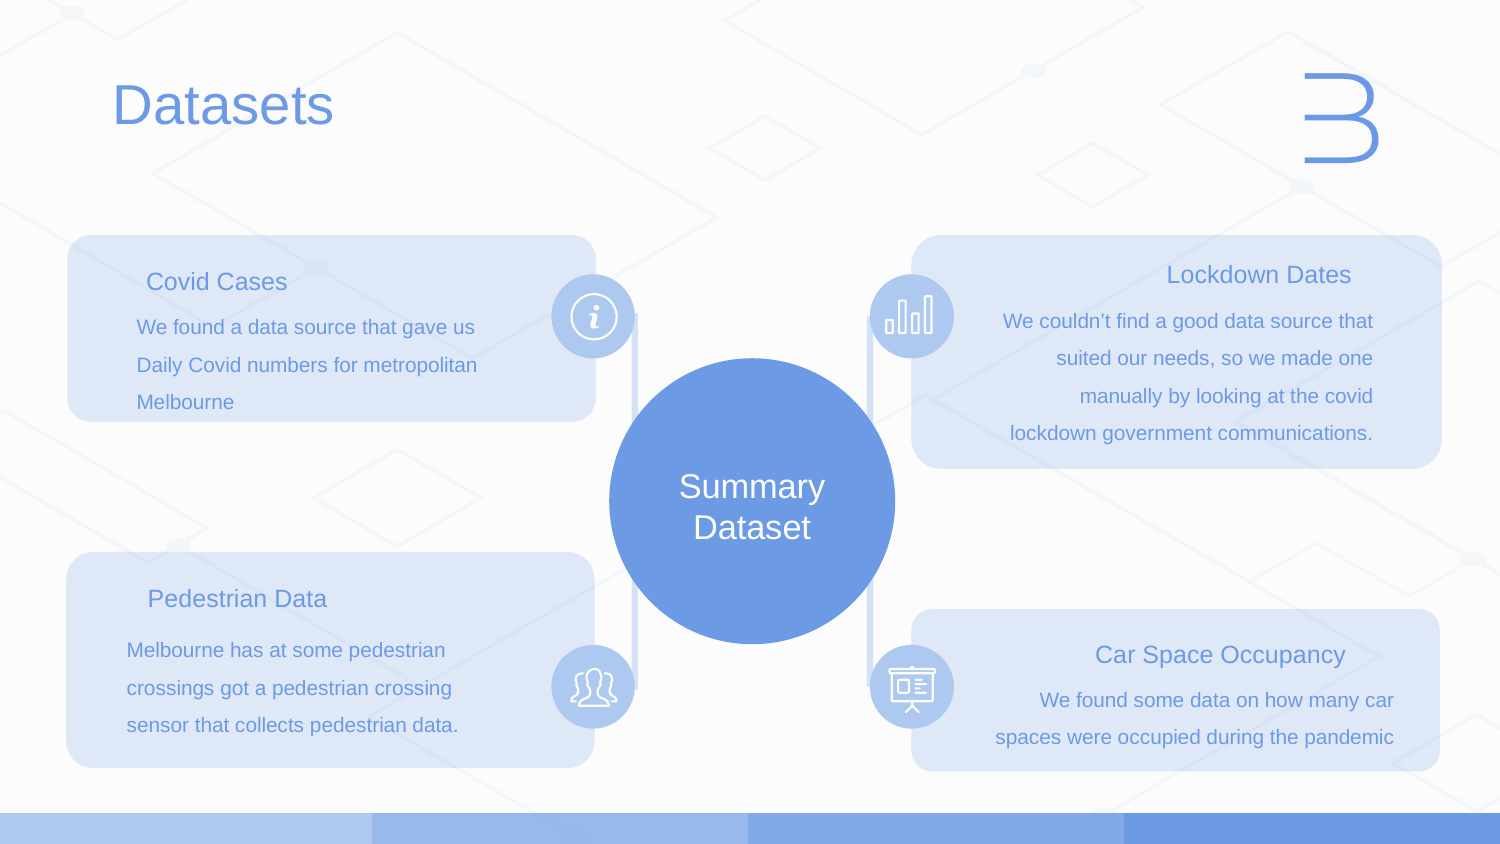

Datasets

Lockdown Dates
Covid Cases

We couldn’t find a good data source that suited our needs, so we made one manually by looking at the covid lockdown government communications.

We found a data source that gave us Daily Covid numbers for metropolitan Melbourne

Summary
Dataset

Pedestrian Data

Melbourne has at some pedestrian crossings got a pedestrian crossing sensor that collects pedestrian data.
Car Space Occupancy

We found some data on how many car spaces were occupied during the pandemic